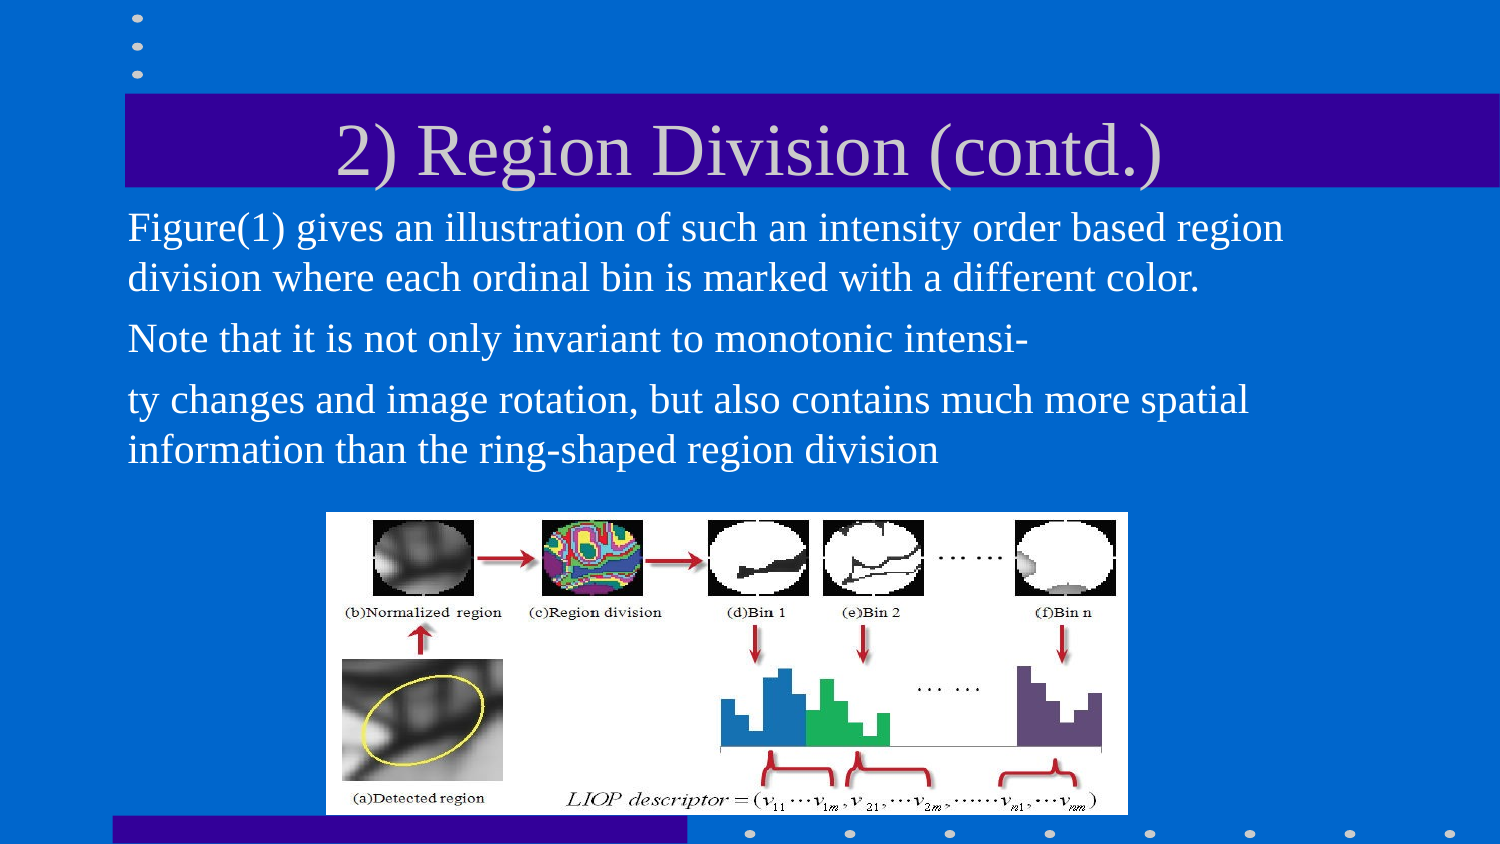

# 2) Region Division (contd.)
Figure(1) gives an illustration of such an intensity order based region division where each ordinal bin is marked with a different color.
Note that it is not only invariant to monotonic intensi-
ty changes and image rotation, but also contains much more spatial information than the ring-shaped region division